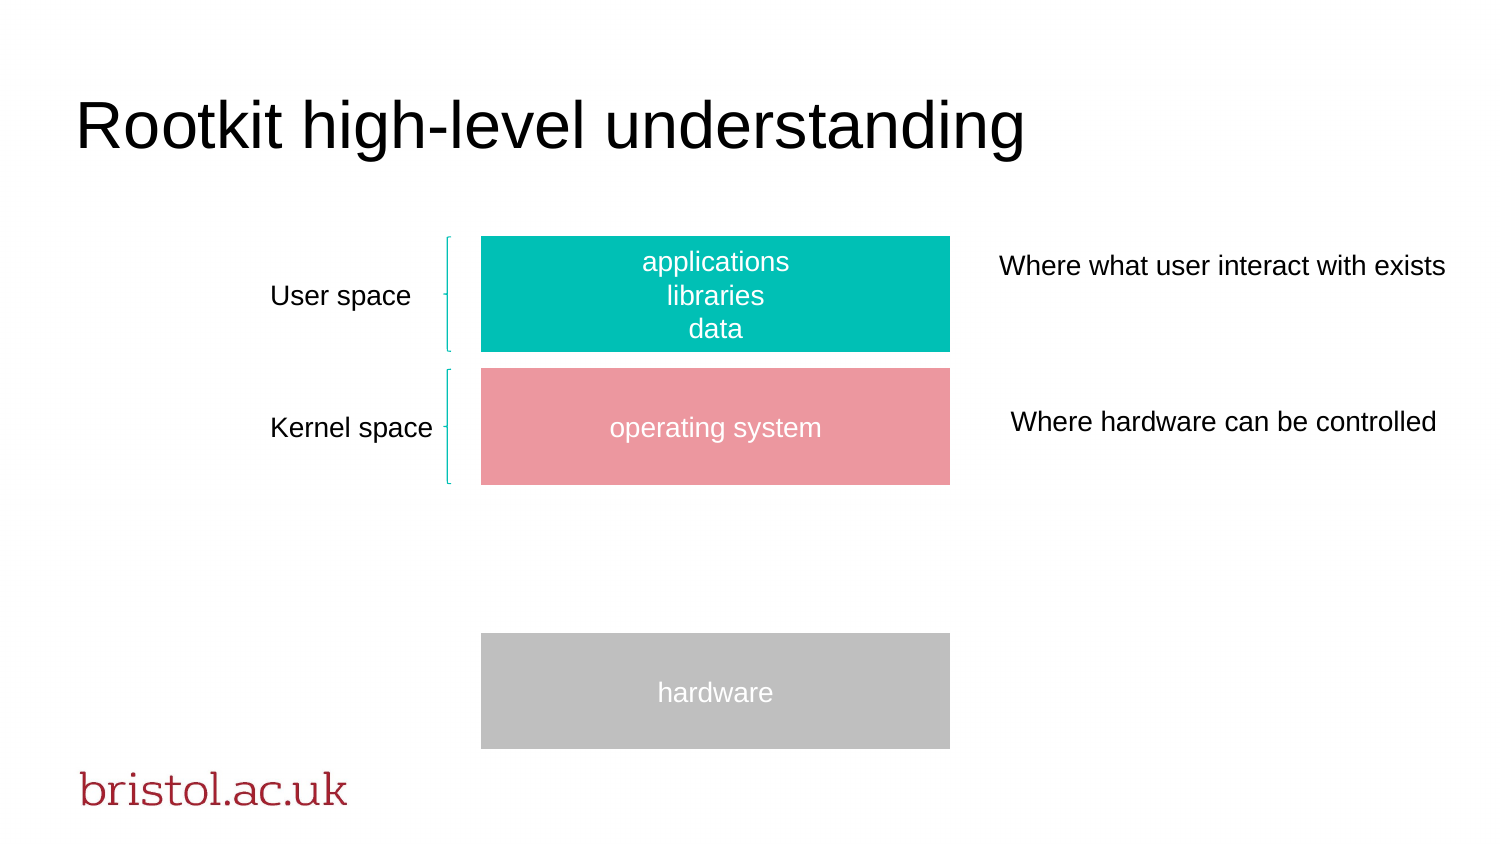

# Rootkit high-level understanding

applications
libraries
data
Where what user interact with exists
User space

operating system
Where hardware can be controlled
Kernel space
hardware